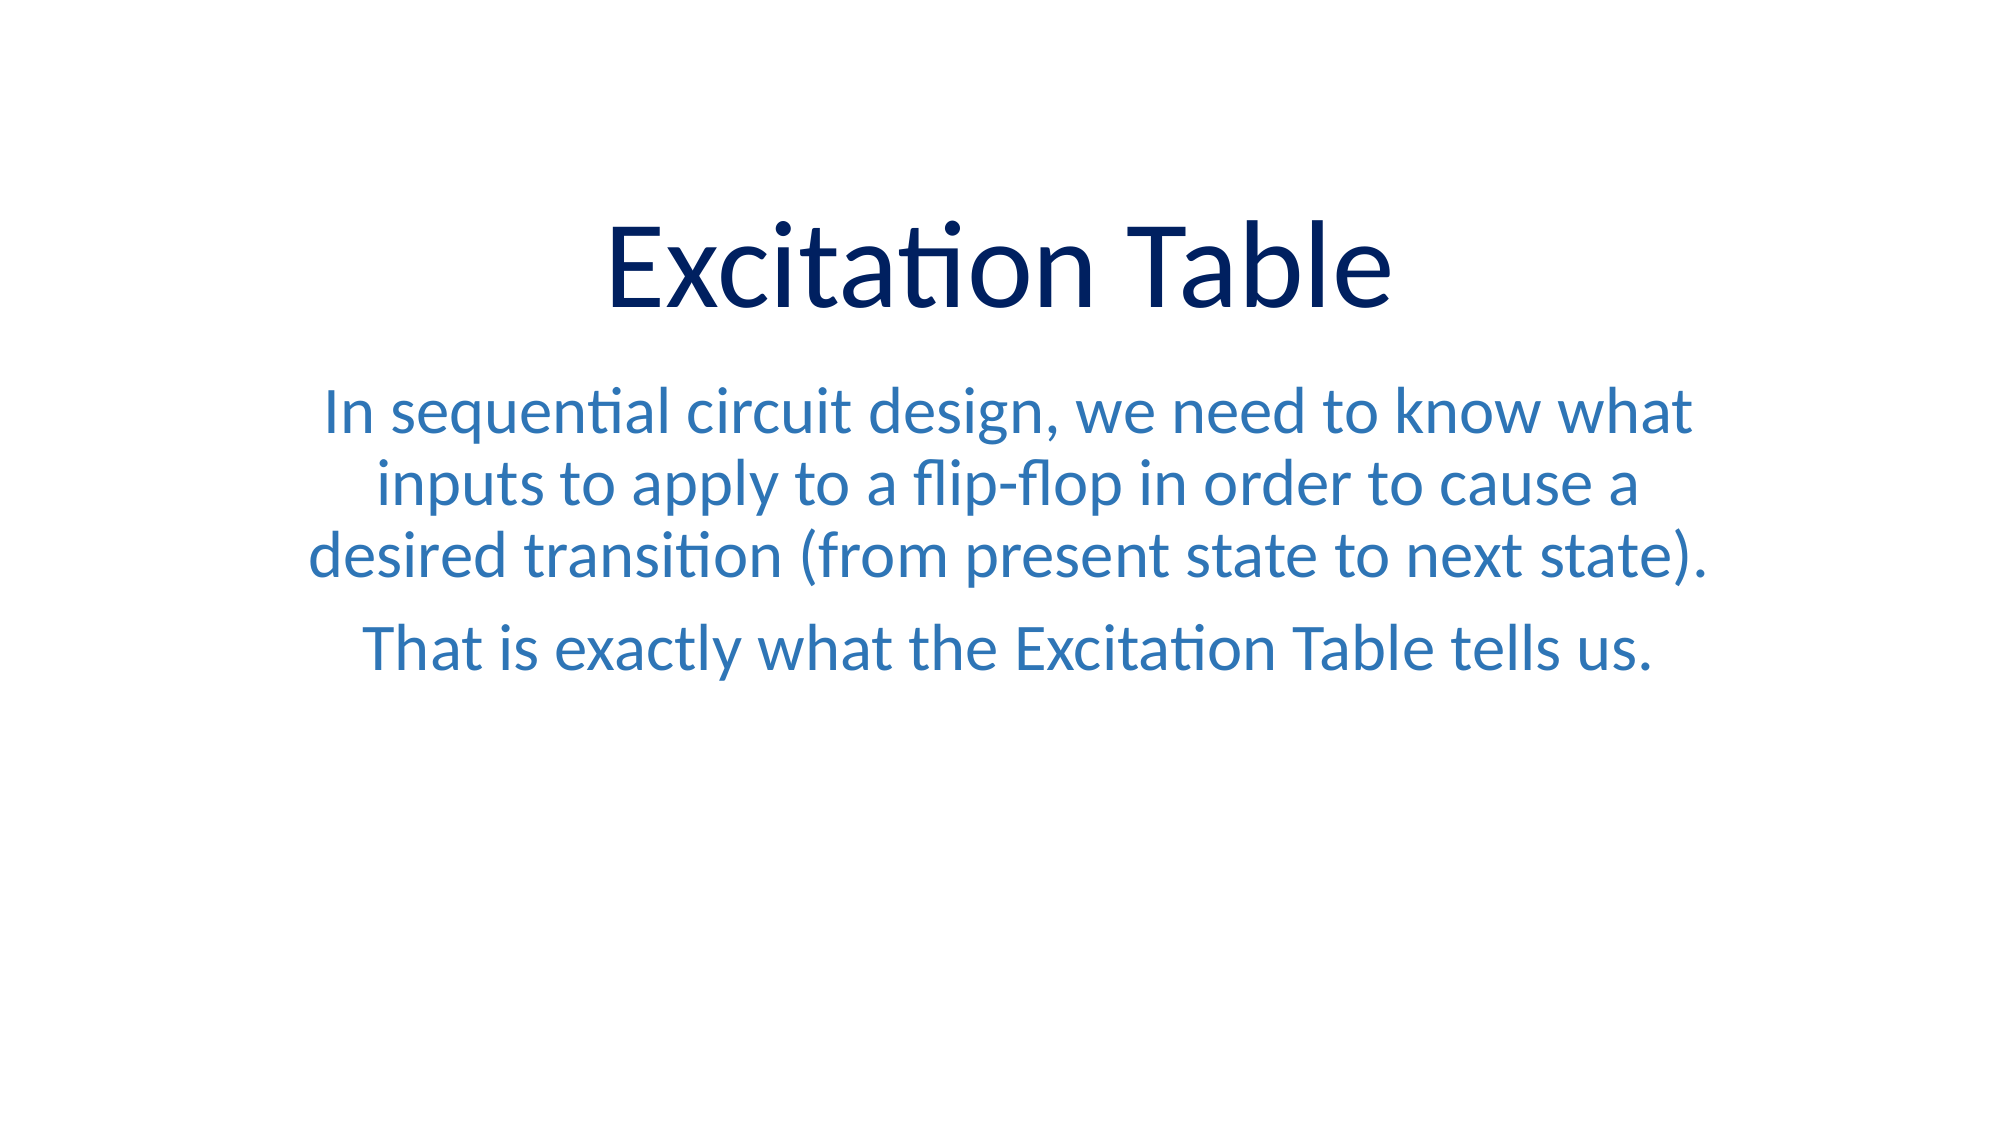

# Excitation Table
In sequential circuit design, we need to know what inputs to apply to a flip-flop in order to cause a desired transition (from present state to next state).
That is exactly what the Excitation Table tells us.